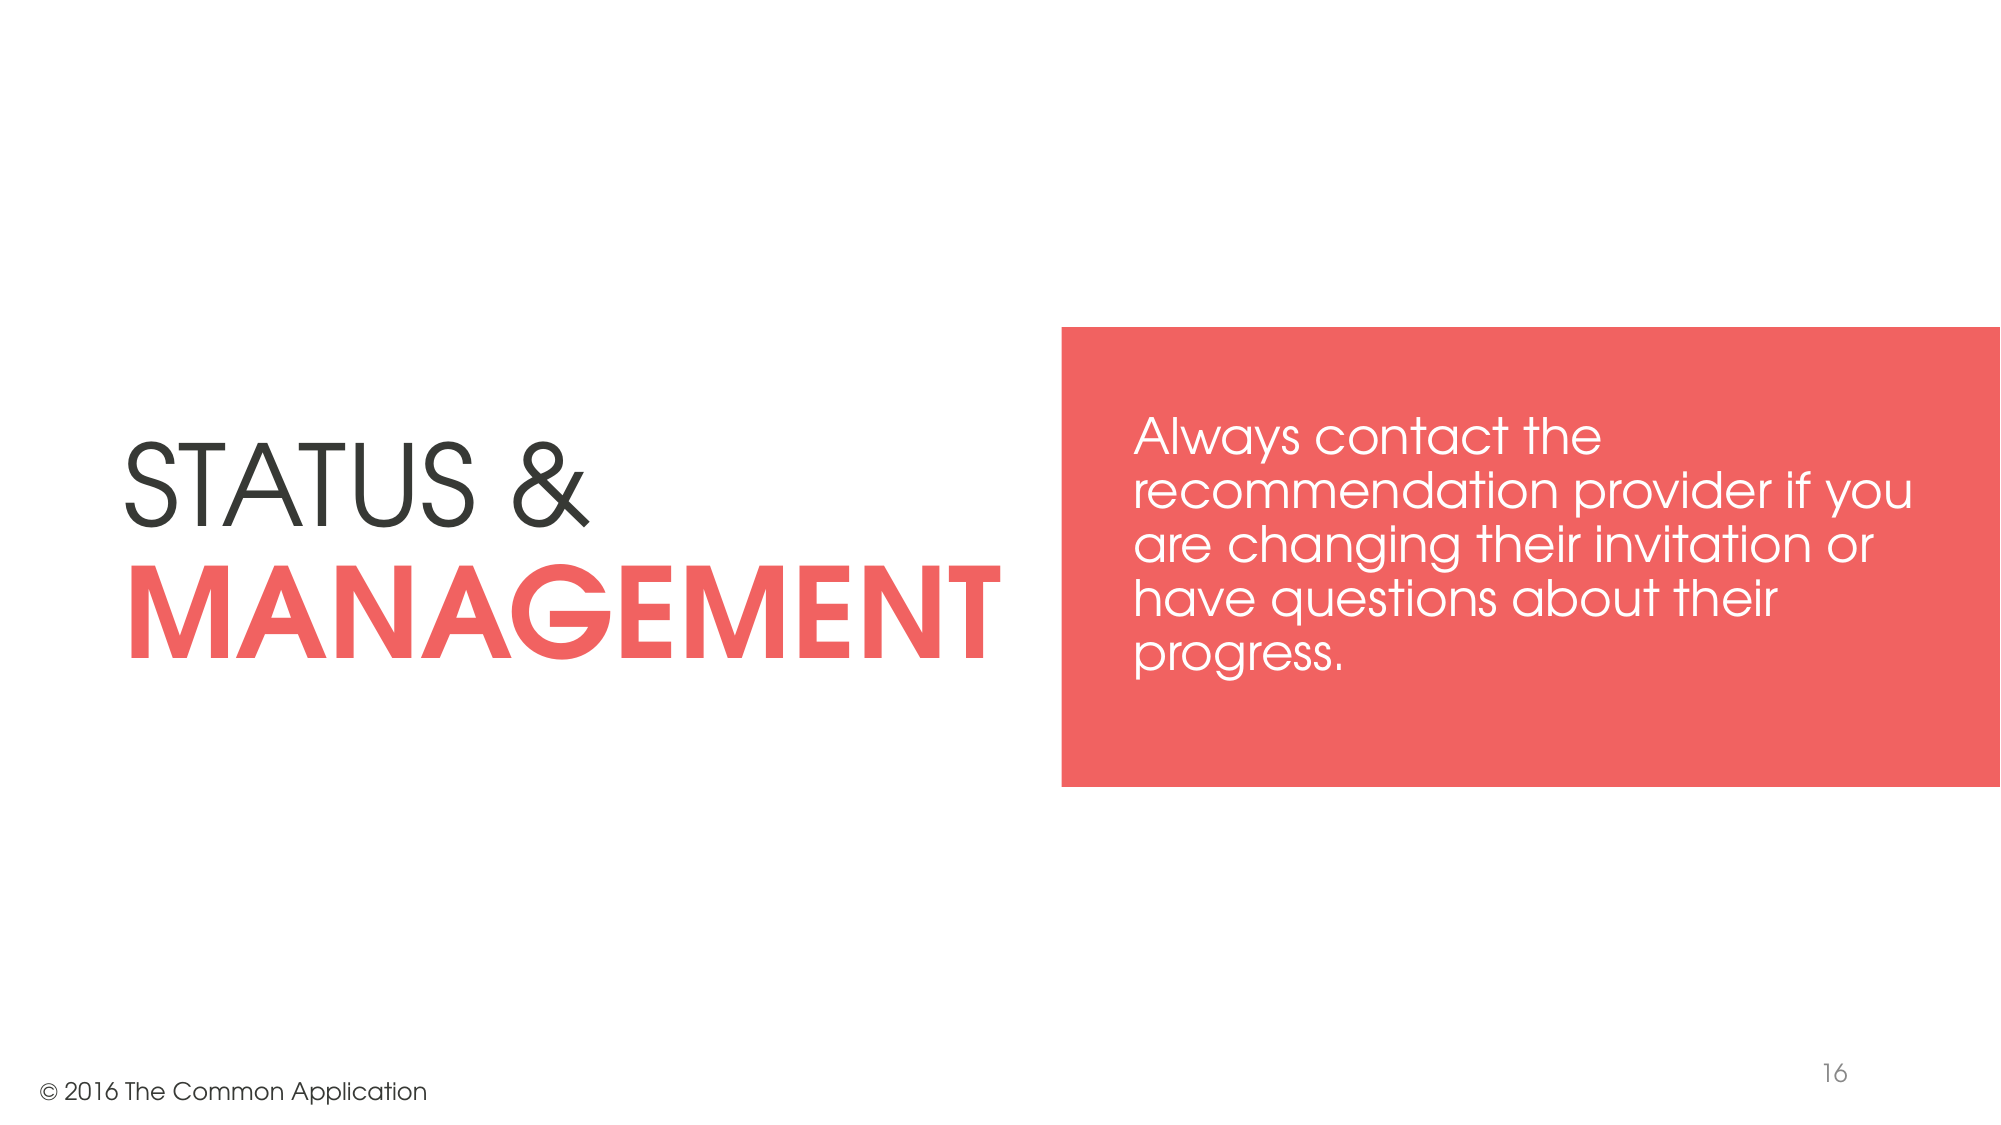

# STATUS & MANAGEMENT
Always contact the recommendation provider if you are changing their invitation or have questions about their progress.
16
© 2016 The Common Application